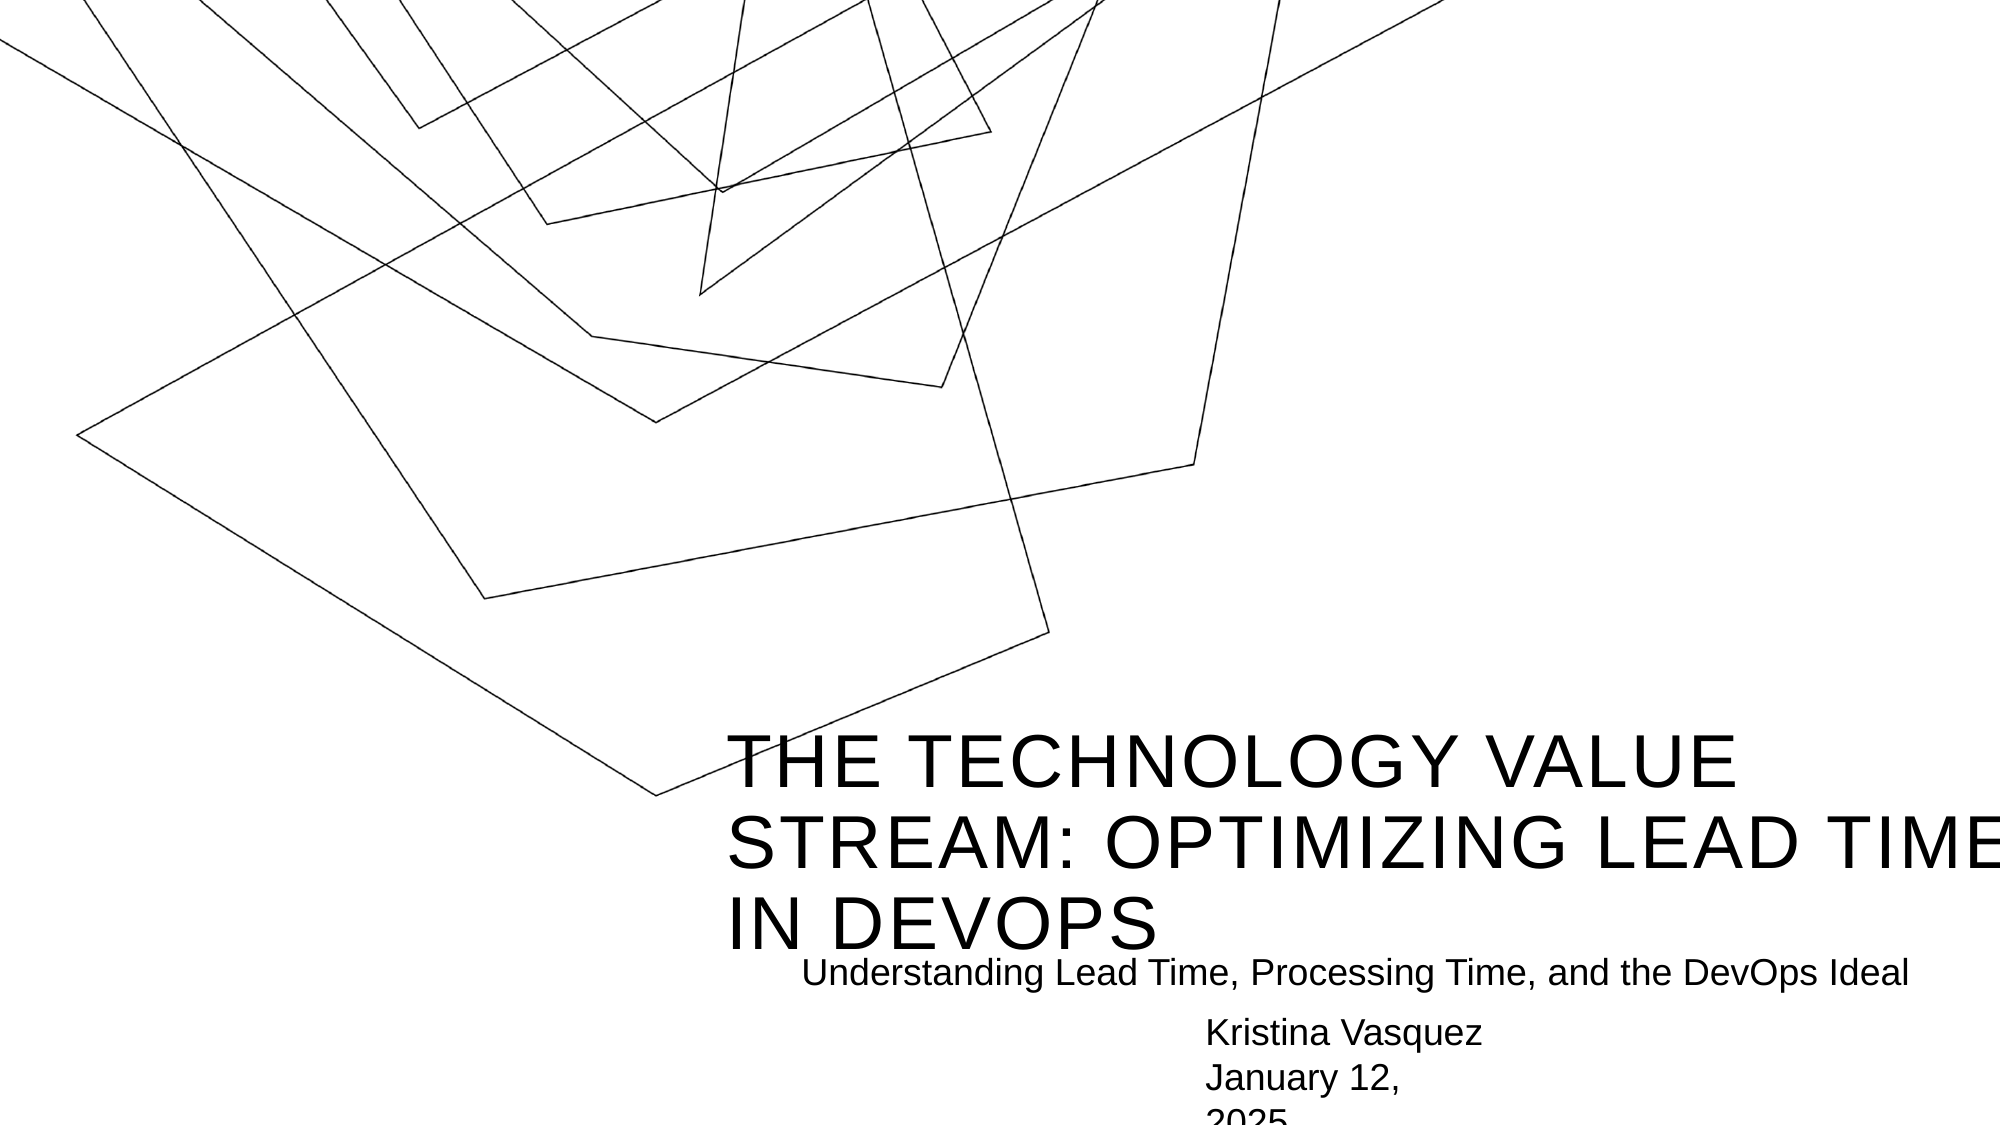

# The Technology Value Stream: Optimizing Lead Time in DevOps
Understanding Lead Time, Processing Time, and the DevOps Ideal
Kristina Vasquez
January 12, 2025